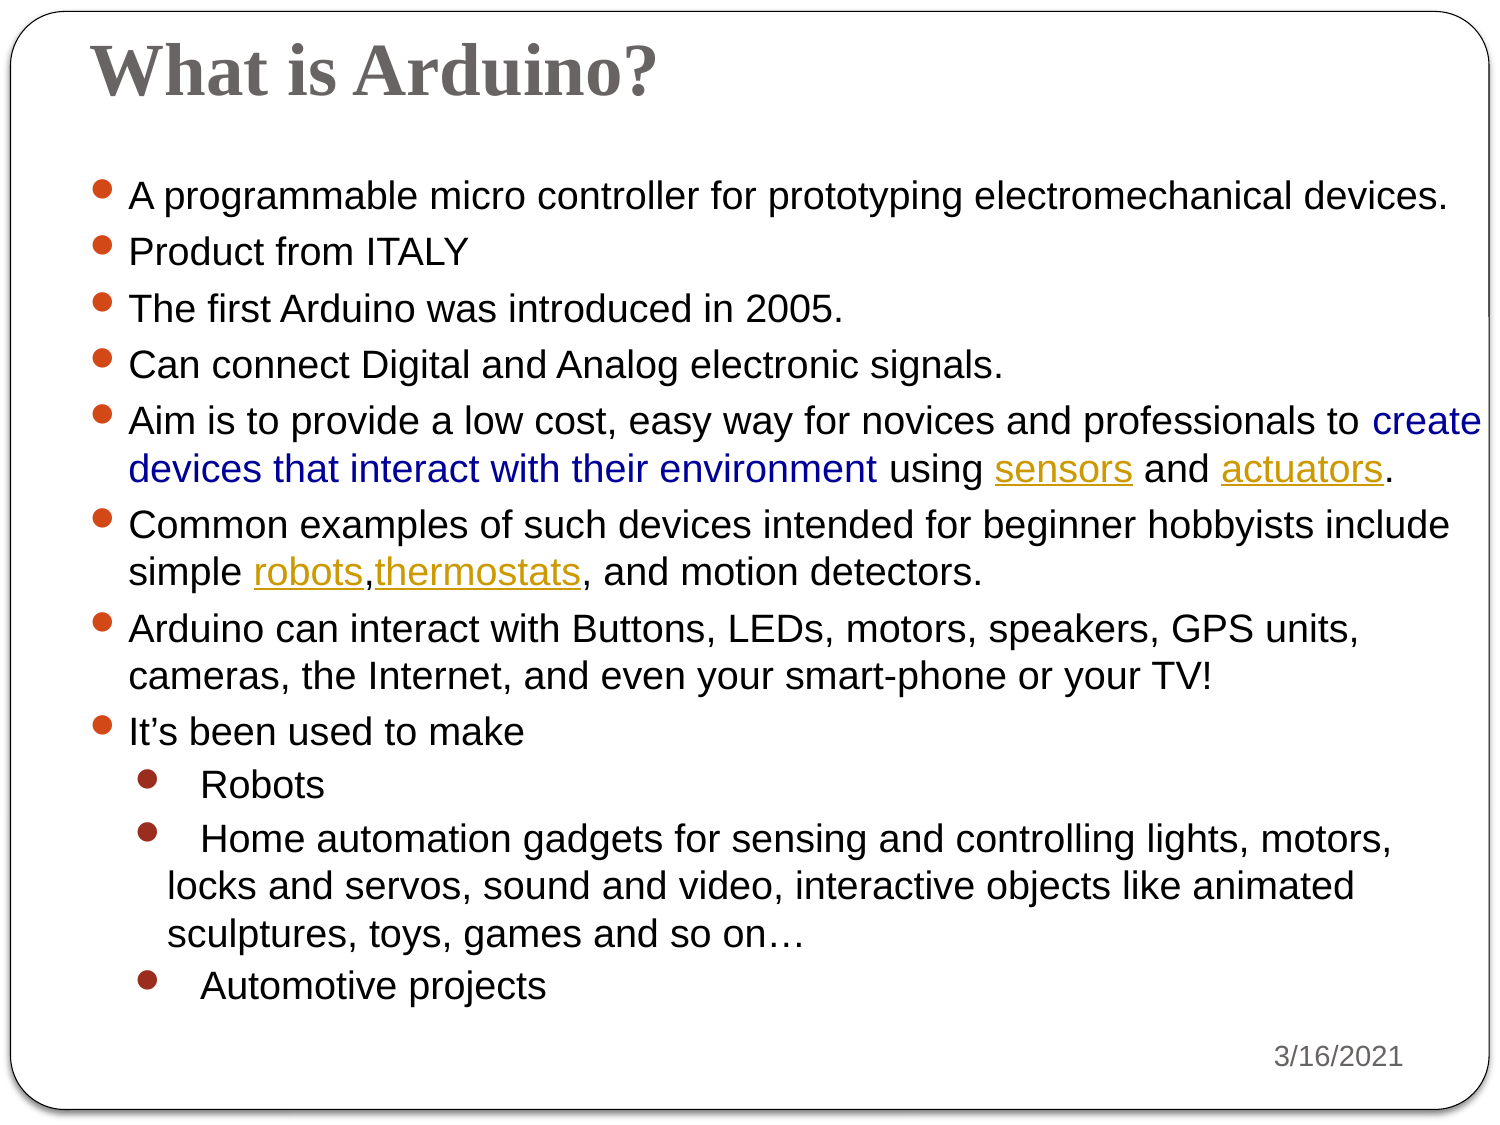

# What is Arduino?
A programmable micro controller for prototyping electromechanical devices.
Product from ITALY
The first Arduino was introduced in 2005.
Can connect Digital and Analog electronic signals.
Aim is to provide a low cost, easy way for novices and professionals to create devices that interact with their environment using sensors and actuators.
Common examples of such devices intended for beginner hobbyists include simple robots,thermostats, and motion detectors.
Arduino can interact with Buttons, LEDs, motors, speakers, GPS units, cameras, the Internet, and even your smart-phone or your TV!
It’s been used to make
   Robots
   Home automation gadgets for sensing and controlling lights, motors, locks and servos, sound and video, interactive objects like animated sculptures, toys, games and so on…
   Automotive projects

3/16/2021